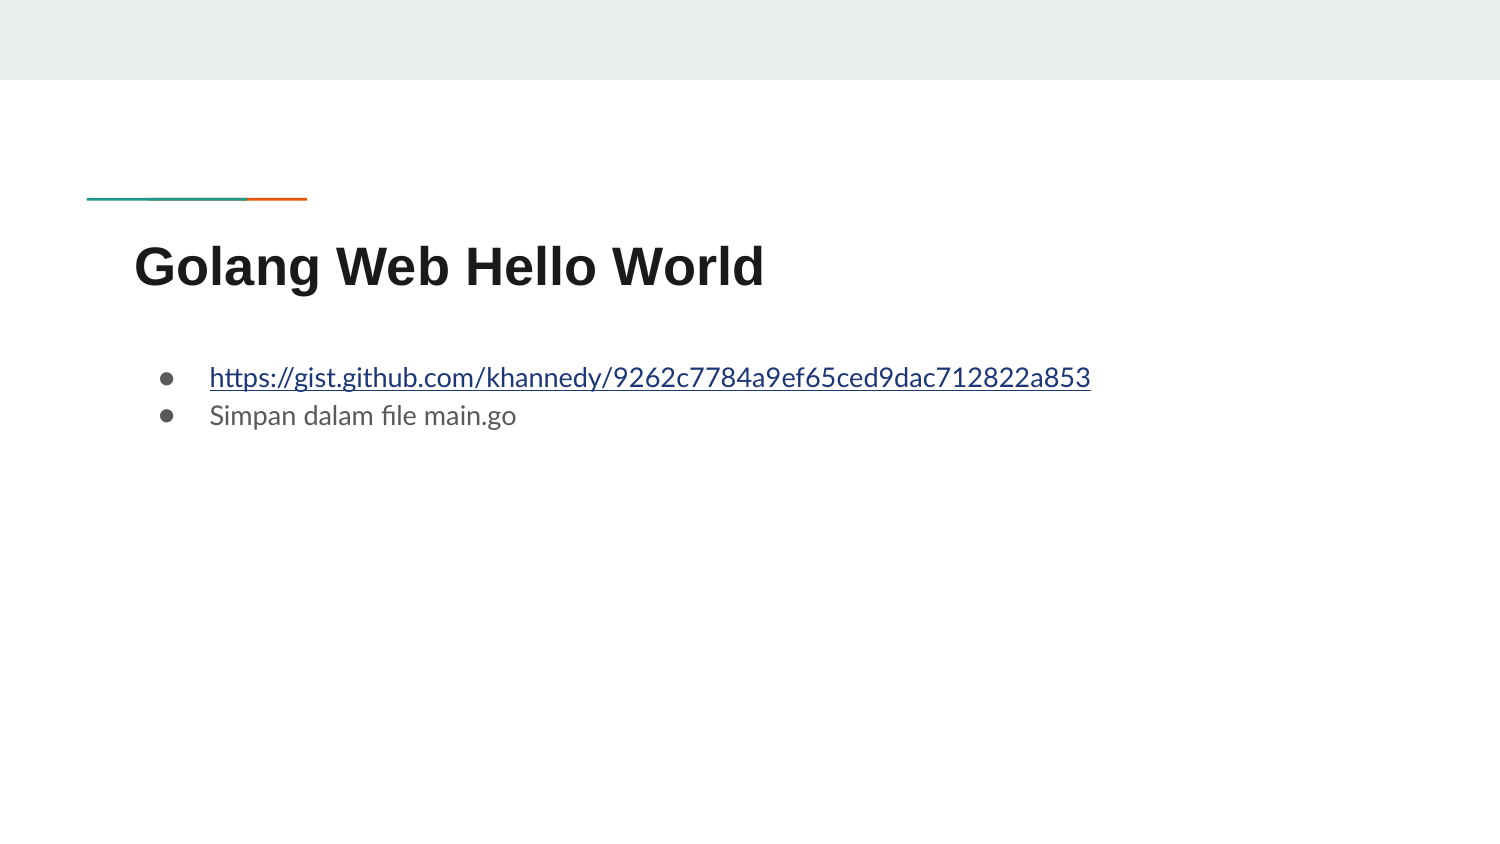

# Golang Web Hello World
https://gist.github.com/khannedy/9262c7784a9ef65ced9dac712822a853
Simpan dalam file main.go